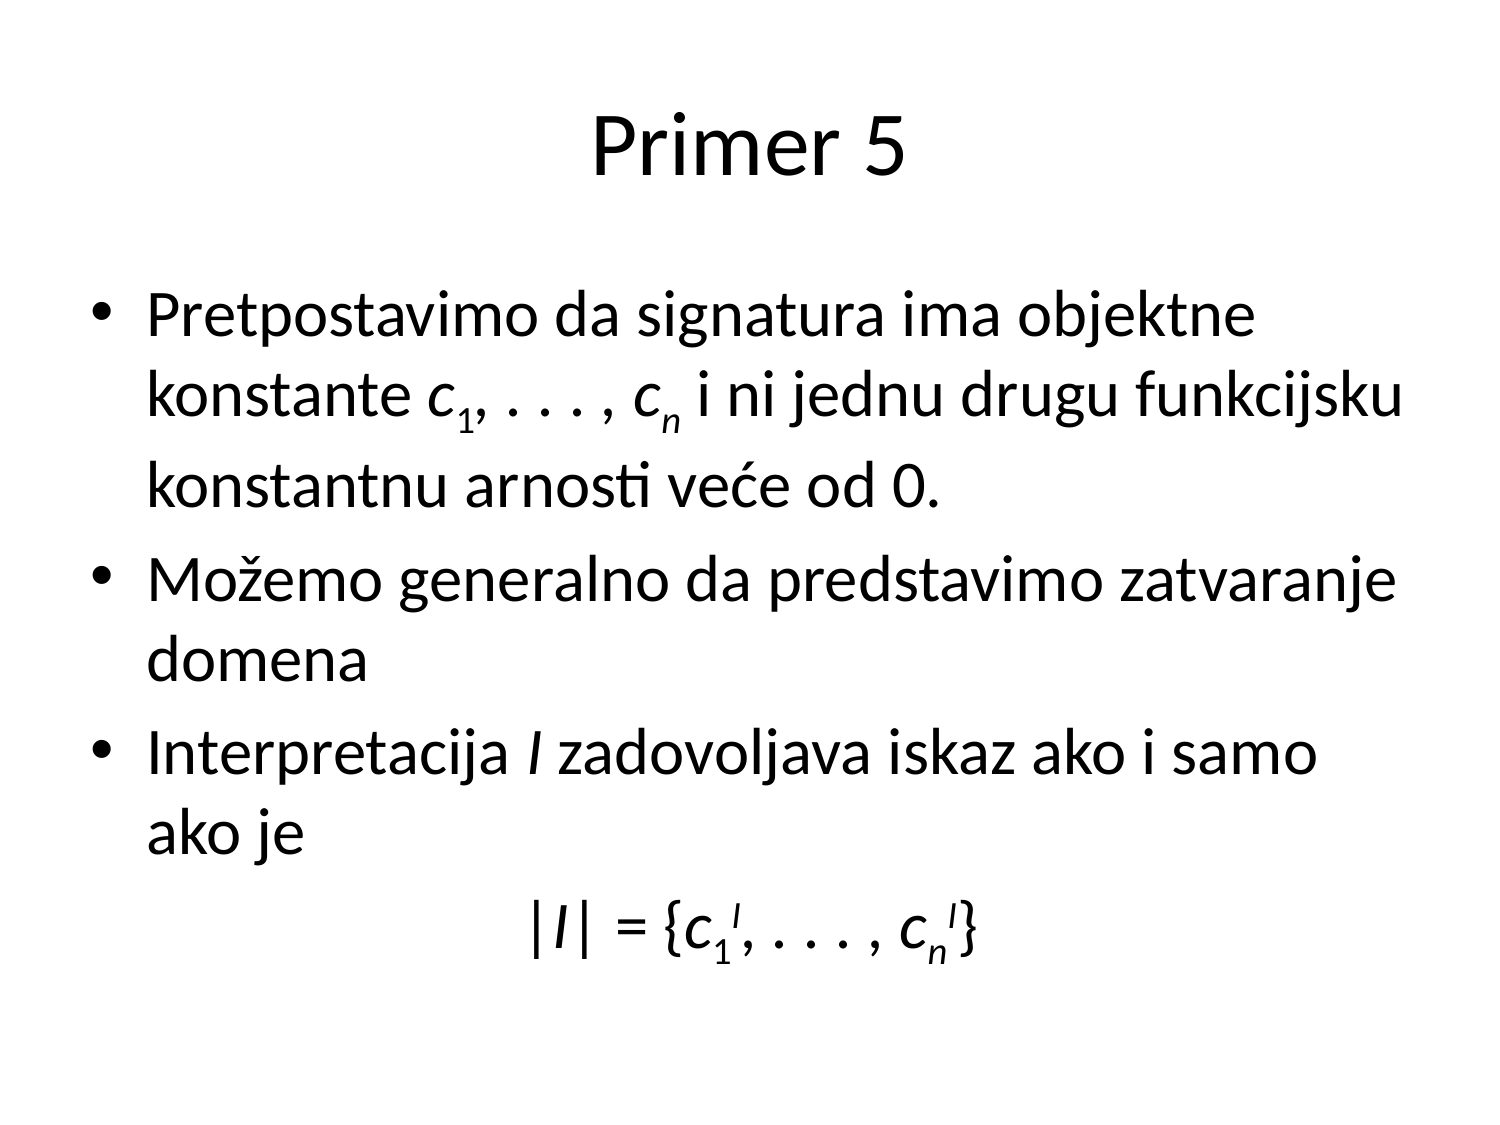

# Primer 5
Pretpostavimo da signatura ima objektne konstante c1, . . . , cn i ni jednu drugu funkcijsku konstantnu arnosti veće od 0.
Možemo generalno da predstavimo zatvaranje domena
Interpretacija I zadovoljava iskaz ako i samo ako je
|I| = {c1I, . . . , cnI}